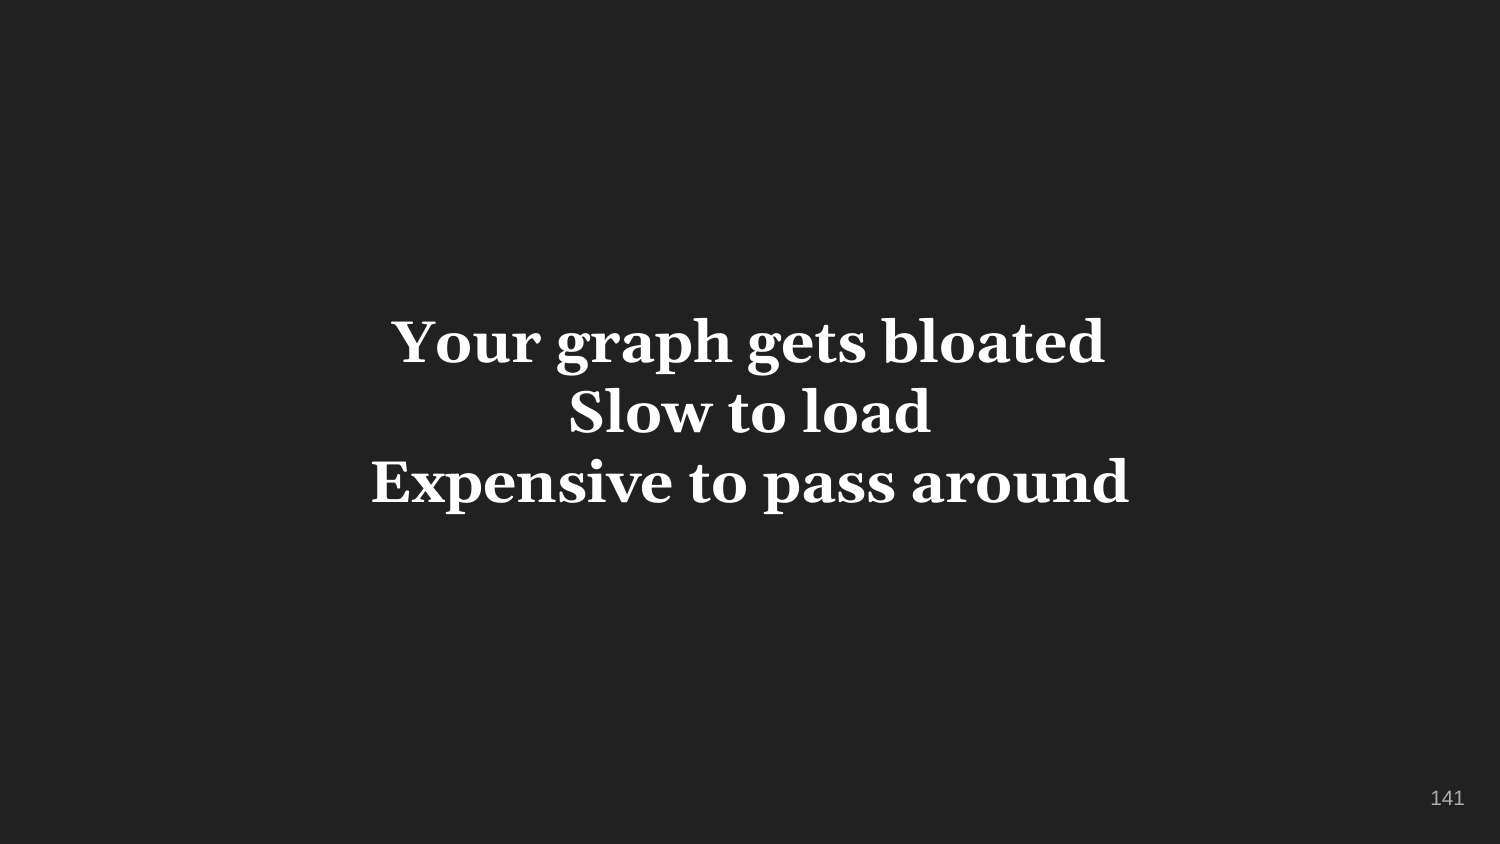

# Your graph gets bloated
Slow to load
Expensive to pass around

141